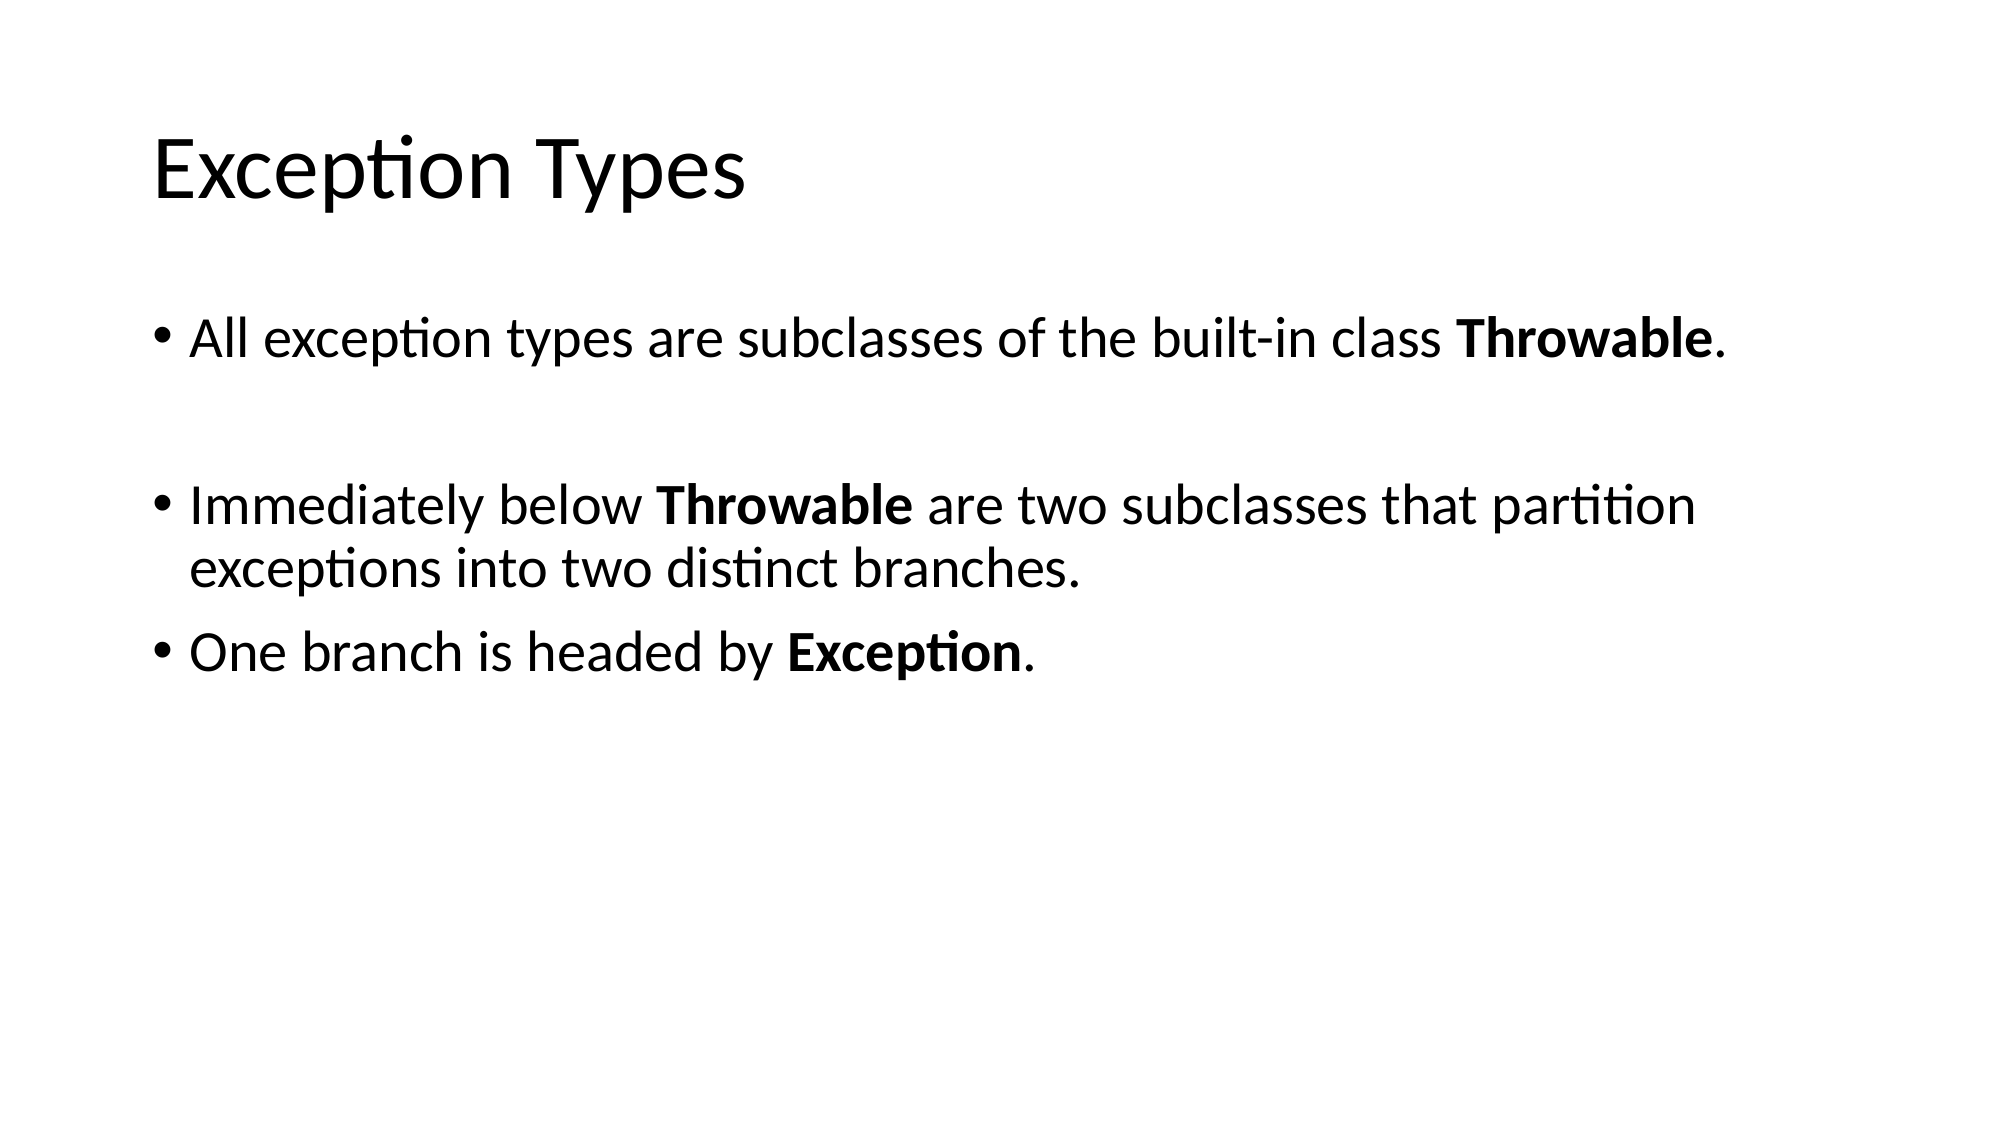

# Exception Types
All exception types are subclasses of the built-in class Throwable.

Immediately below Throwable are two subclasses that partition exceptions into two distinct branches.
One branch is headed by Exception.